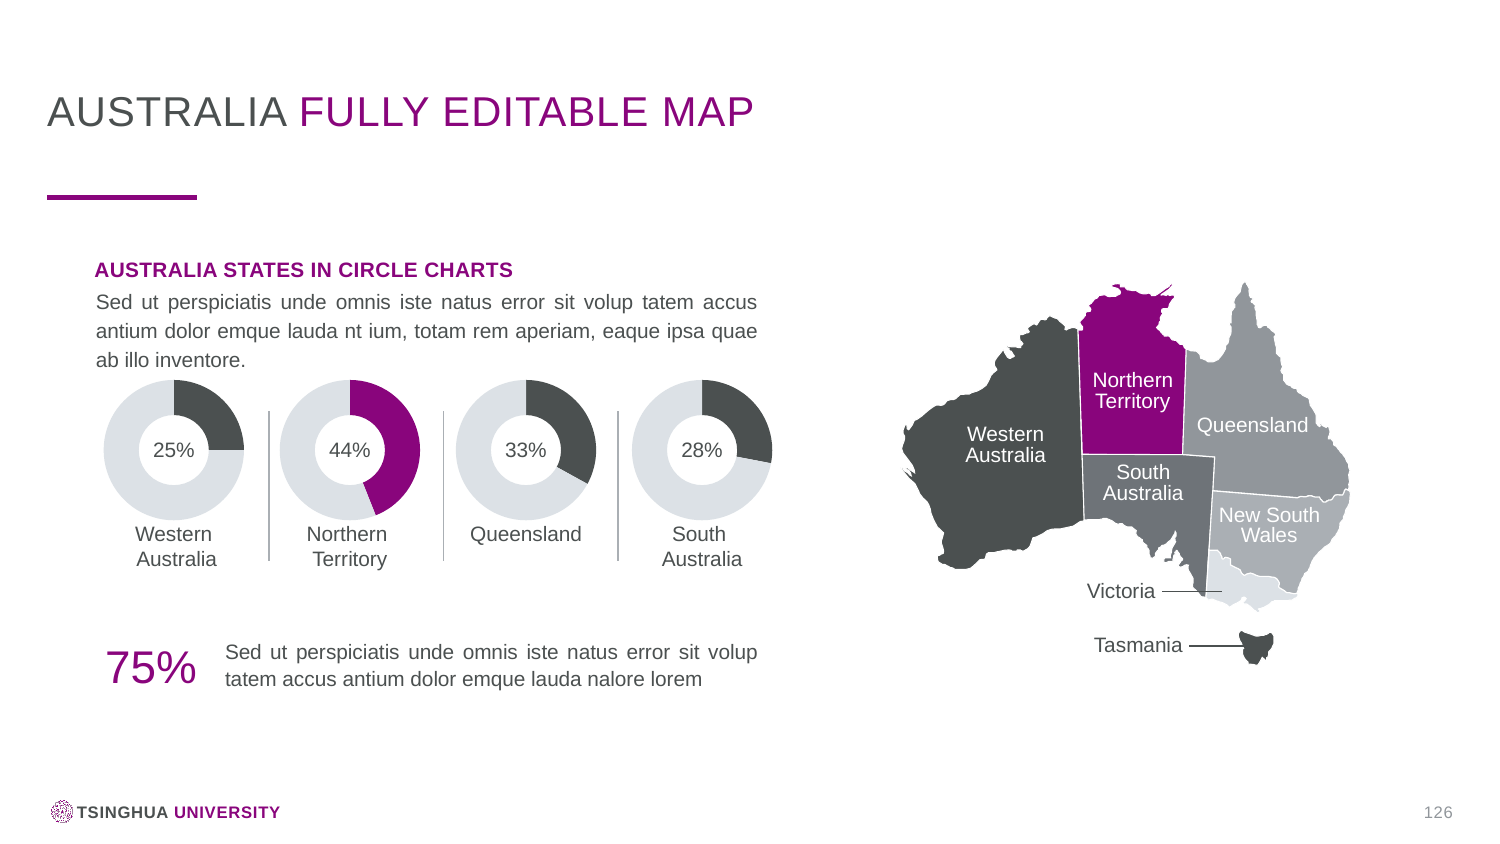

Australia fully editable map

Australia states in circle charts

Northern
Territory
Queensland
Western Australia
South
Australia
New South
Wales
Victoria
Tasmania
Sed ut perspiciatis unde omnis iste natus error sit volup tatem accus antium dolor emque lauda nt ium, totam rem aperiam, eaque ipsa quae ab illo inventore.

### Chart

| Category | Sales |
|---|---|
| 1st Qtr | 0.25 |
| 2nd Qtr | 0.75 |
25%
Western
 Australia

### Chart

| Category | Sales |
|---|---|
| 1st Qtr | 0.44 |
| 2nd Qtr | 0.56 |
44%
Northern
Territory

### Chart

| Category | Sales |
|---|---|
| 1st Qtr | 0.33 |
| 2nd Qtr | 0.67 |
33%
Queensland

### Chart

| Category | Sales |
|---|---|
| 1st Qtr | 0.28 |
| 2nd Qtr | 0.72 |
28%
South
Australia
Sed ut perspiciatis unde omnis iste natus error sit volup tatem accus antium dolor emque lauda nalore lorem
75%